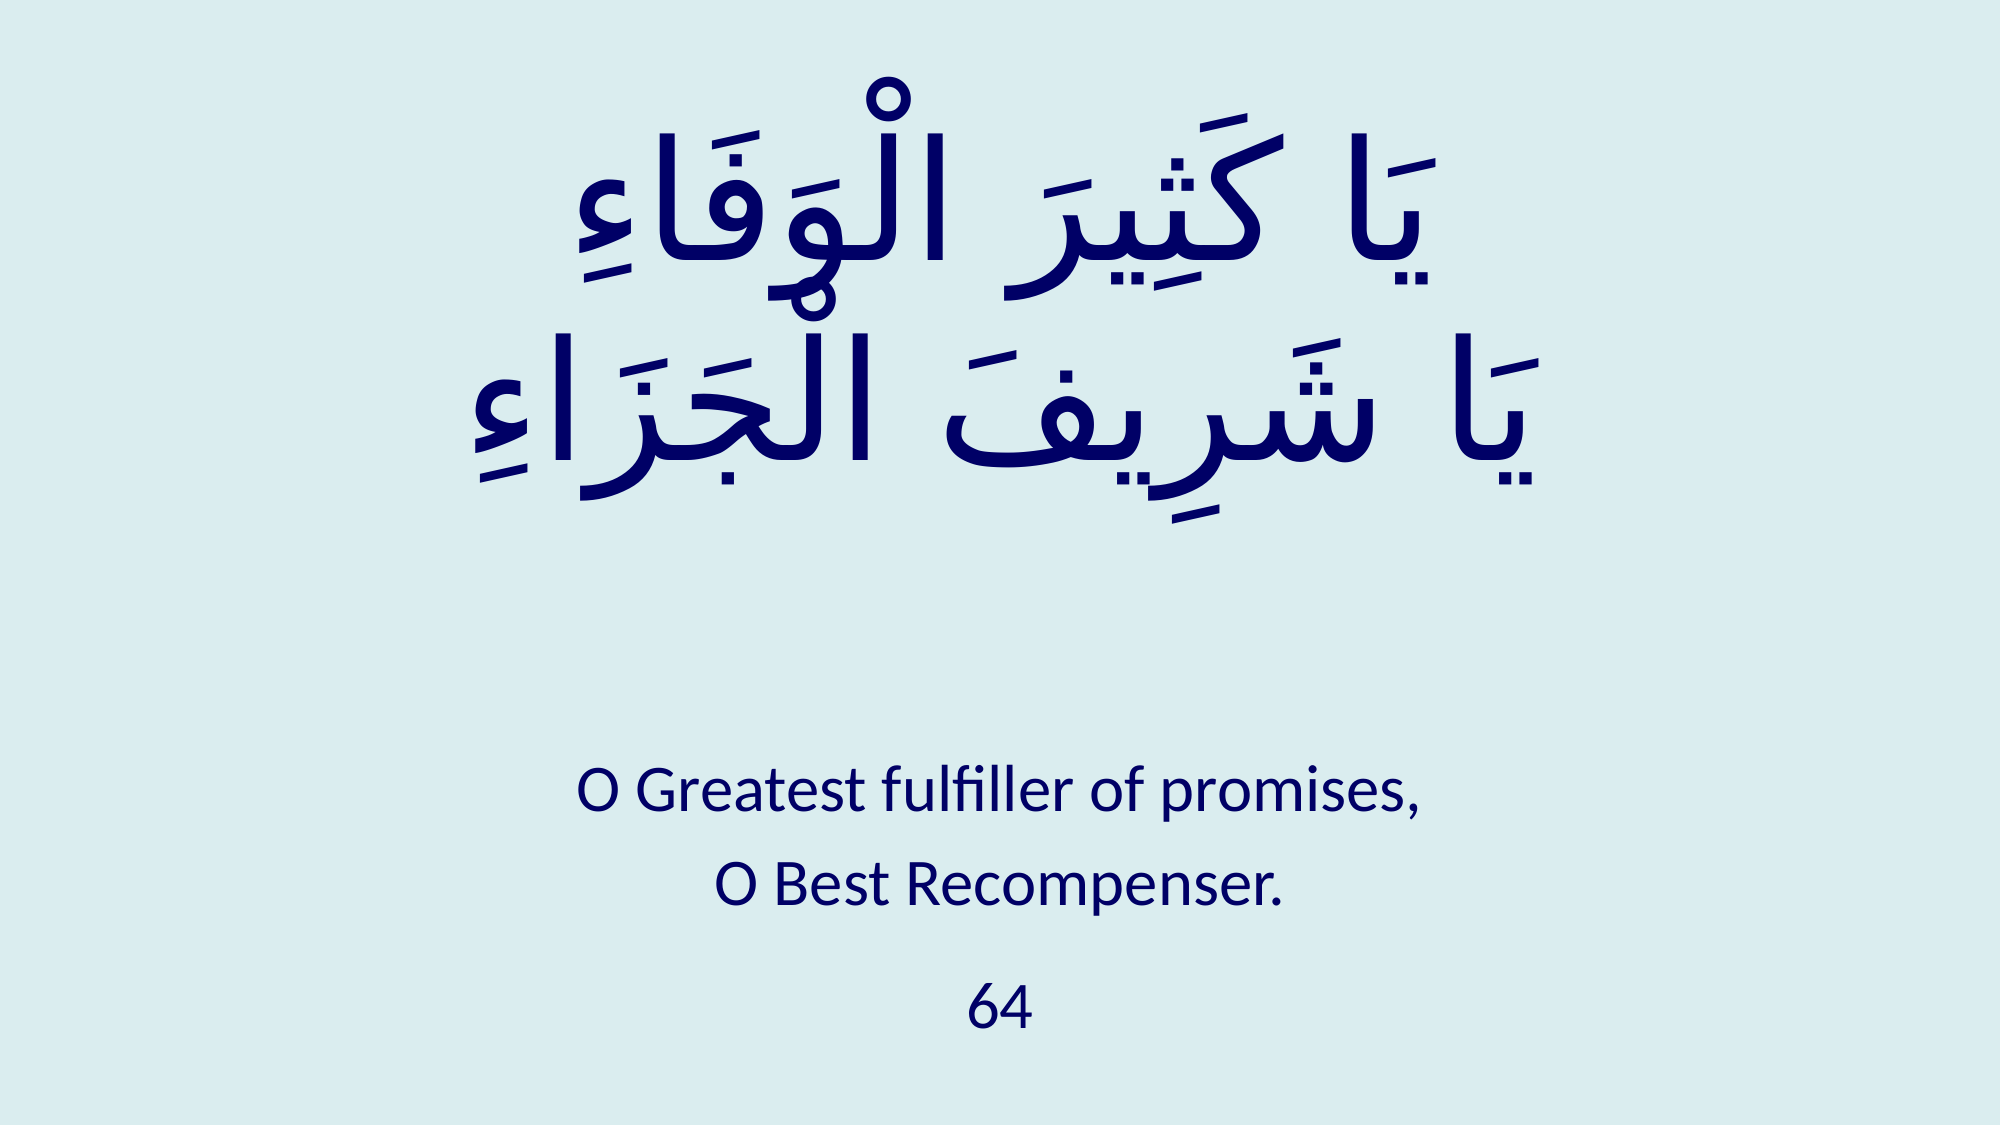

# يَا كَثِيرَ الْوَفَاءِ يَا شَرِيفَ الْجَزَاءِ
O Greatest fulfiller of promises,
O Best Recompenser.
64